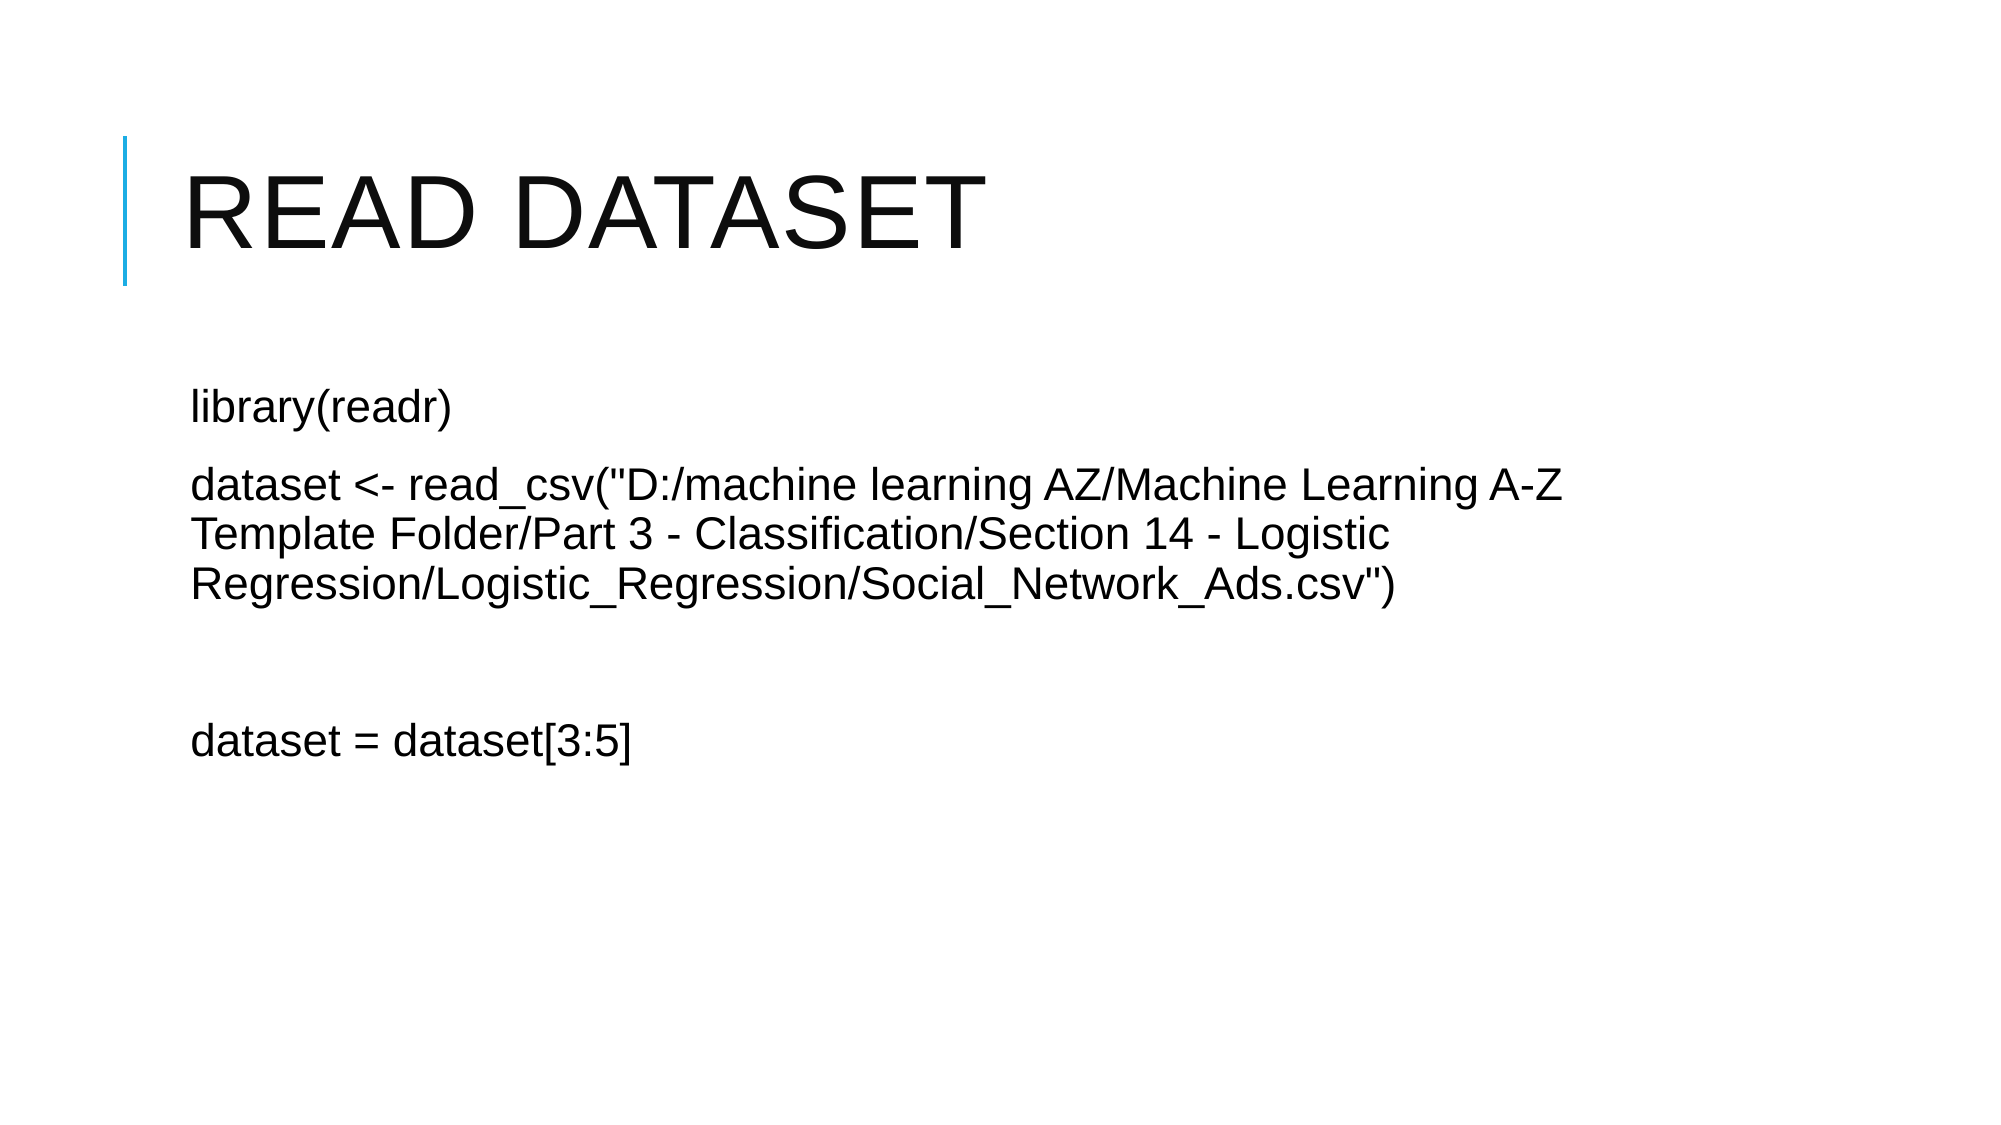

# Read dataset
library(readr)
dataset <- read_csv("D:/machine learning AZ/Machine Learning A-Z Template Folder/Part 3 - Classification/Section 14 - Logistic Regression/Logistic_Regression/Social_Network_Ads.csv")

dataset = dataset[3:5]